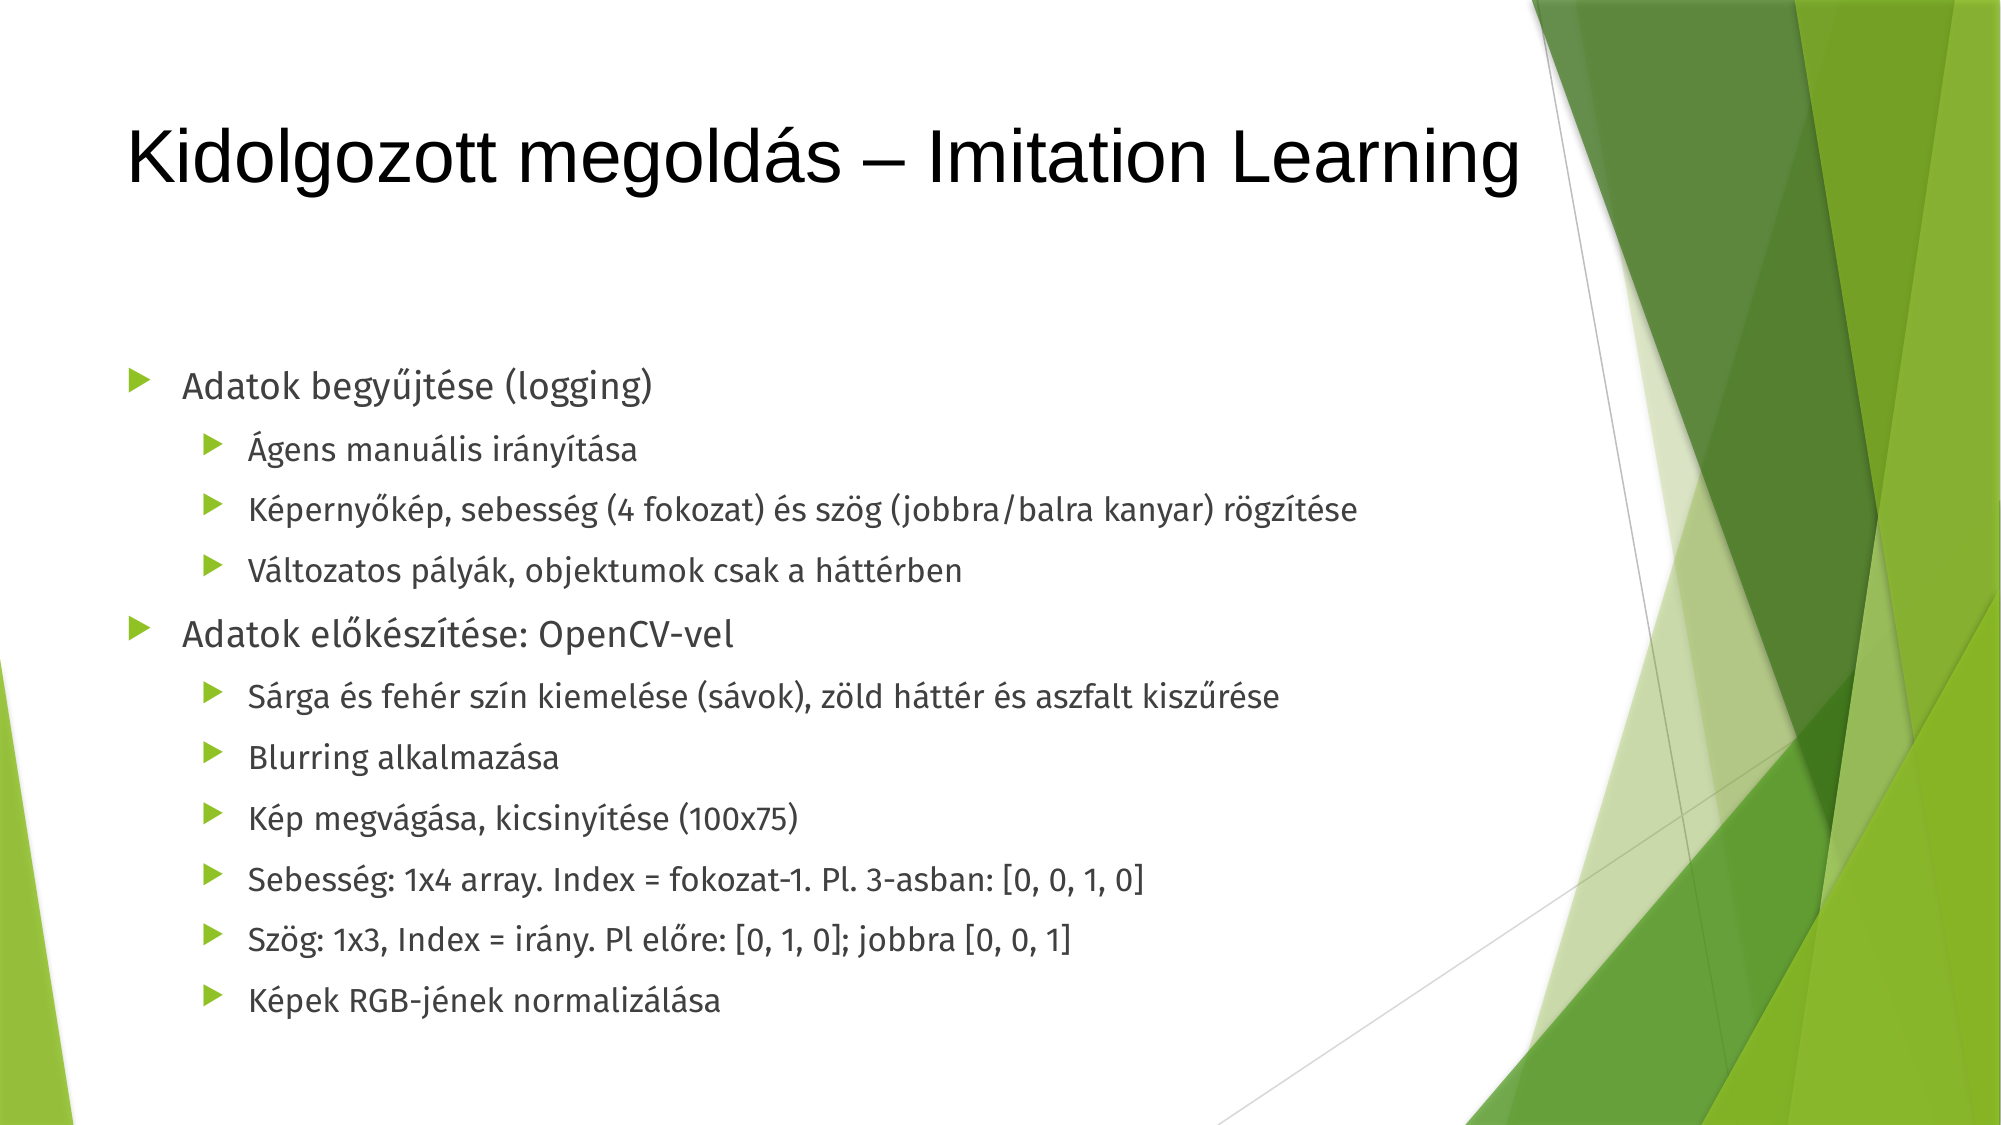

# Kidolgozott megoldás – Imitation Learning
Adatok begyűjtése (logging)
Ágens manuális irányítása
Képernyőkép, sebesség (4 fokozat) és szög (jobbra/balra kanyar) rögzítése
Változatos pályák, objektumok csak a háttérben
Adatok előkészítése: OpenCV-vel
Sárga és fehér szín kiemelése (sávok), zöld háttér és aszfalt kiszűrése
Blurring alkalmazása
Kép megvágása, kicsinyítése (100x75)
Sebesség: 1x4 array. Index = fokozat-1. Pl. 3-asban: [0, 0, 1, 0]
Szög: 1x3, Index = irány. Pl előre: [0, 1, 0]; jobbra [0, 0, 1]
Képek RGB-jének normalizálása